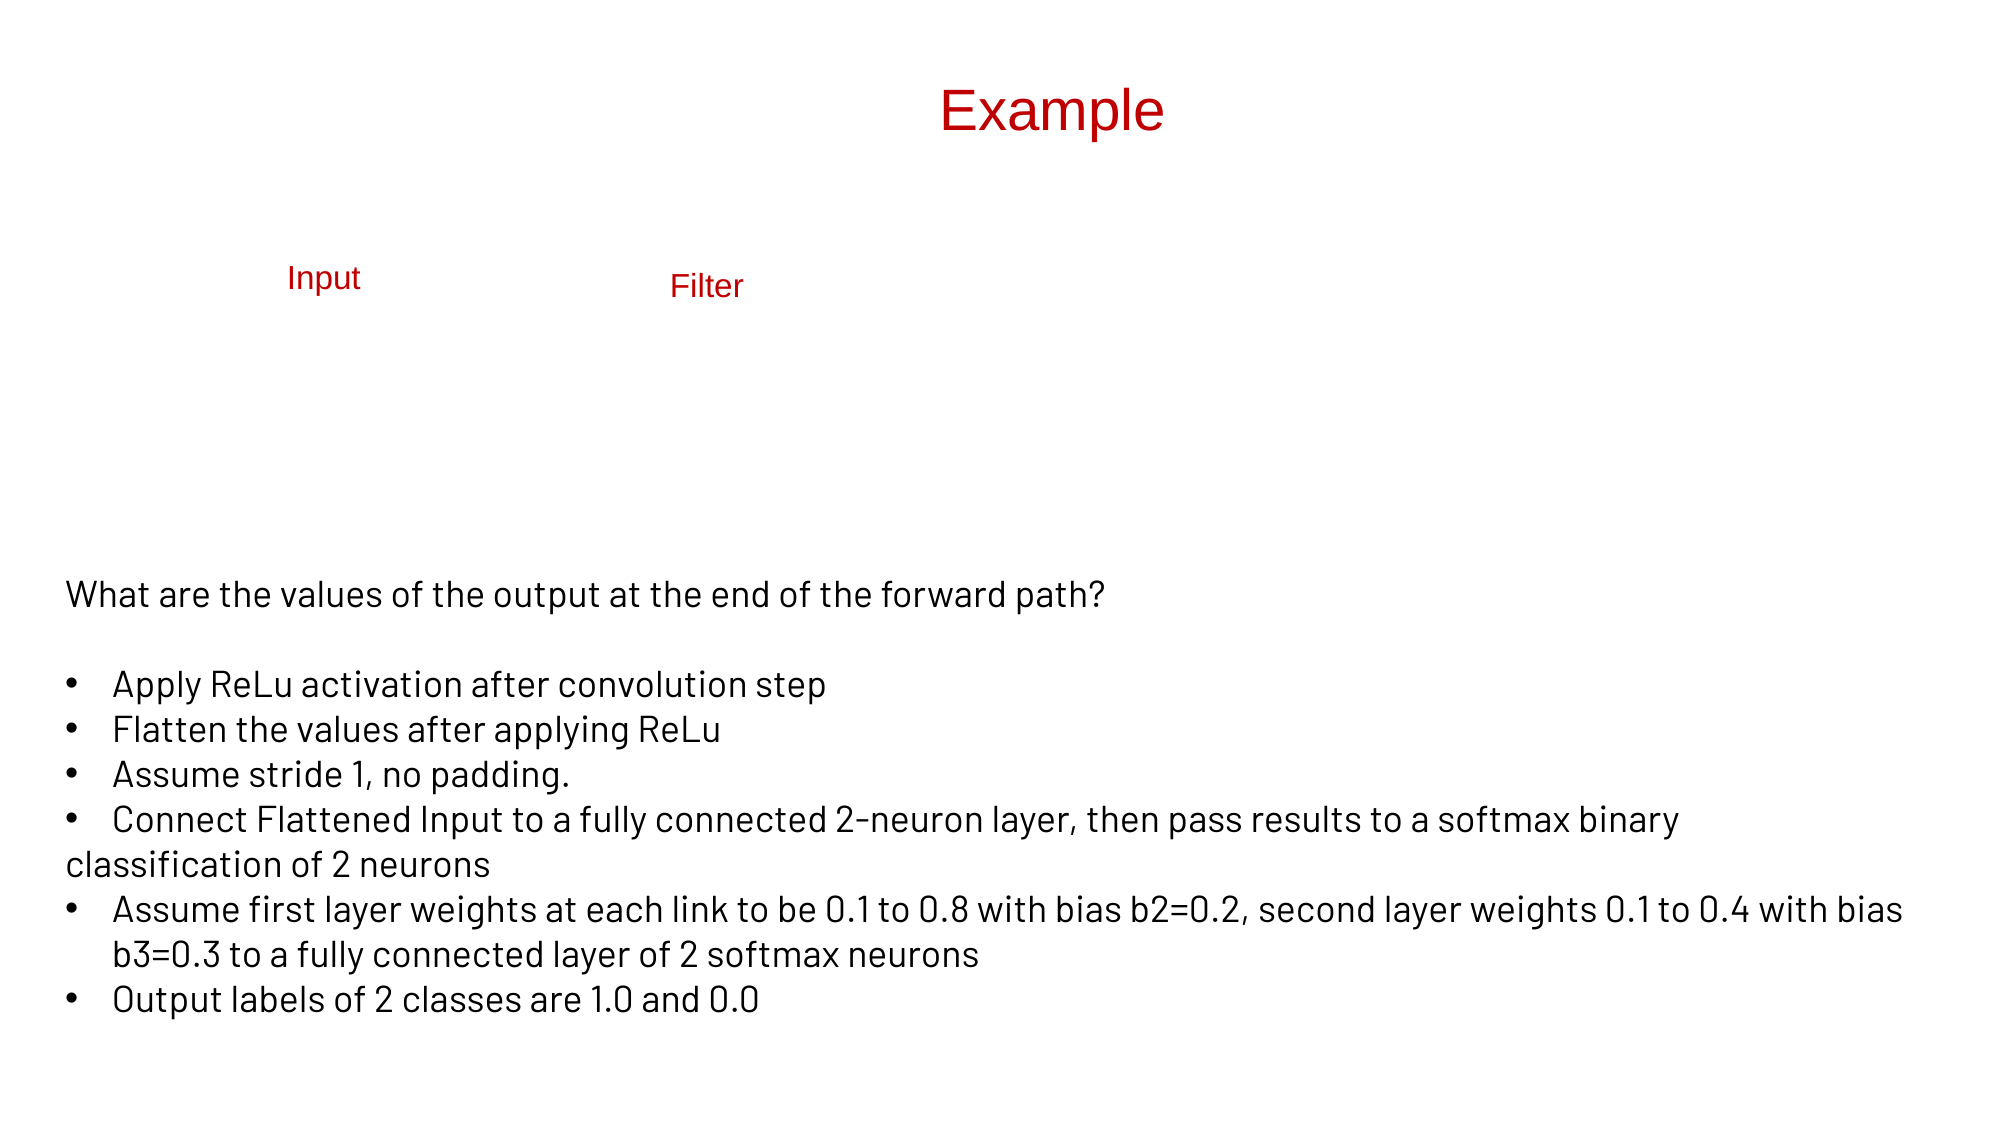

# Example

                         Input

Filter
What are the values of the output at the end of the forward path?

Apply ReLu activation after convolution step
Flatten the values after applying ReLu
Assume stride 1, no padding.
Connect Flattened Input to a fully connected 2-neuron layer, then pass results to a softmax binary
classification of 2 neurons
Assume first layer weights at each link to be 0.1 to 0.8 with bias b2=0.2, second layer weights 0.1 to 0.4 with bias b3=0.3 to a fully connected layer of 2 softmax neurons
Output labels of 2 classes are 1.0 and 0.0